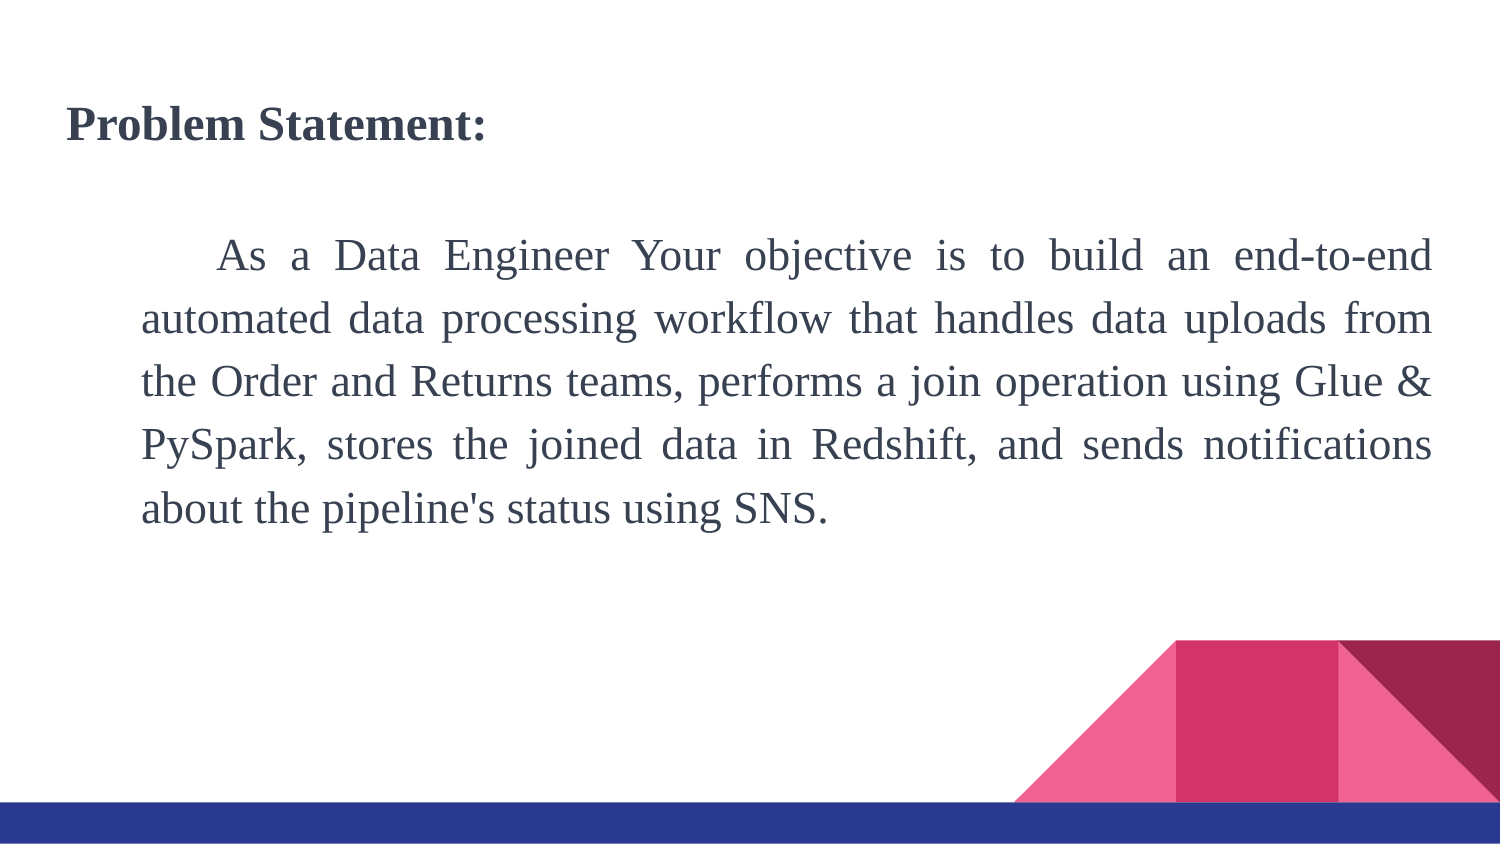

# Problem Statement:

As a Data Engineer Your objective is to build an end-to-end automated data processing workflow that handles data uploads from the Order and Returns teams, performs a join operation using Glue & PySpark, stores the joined data in Redshift, and sends notifications about the pipeline's status using SNS.